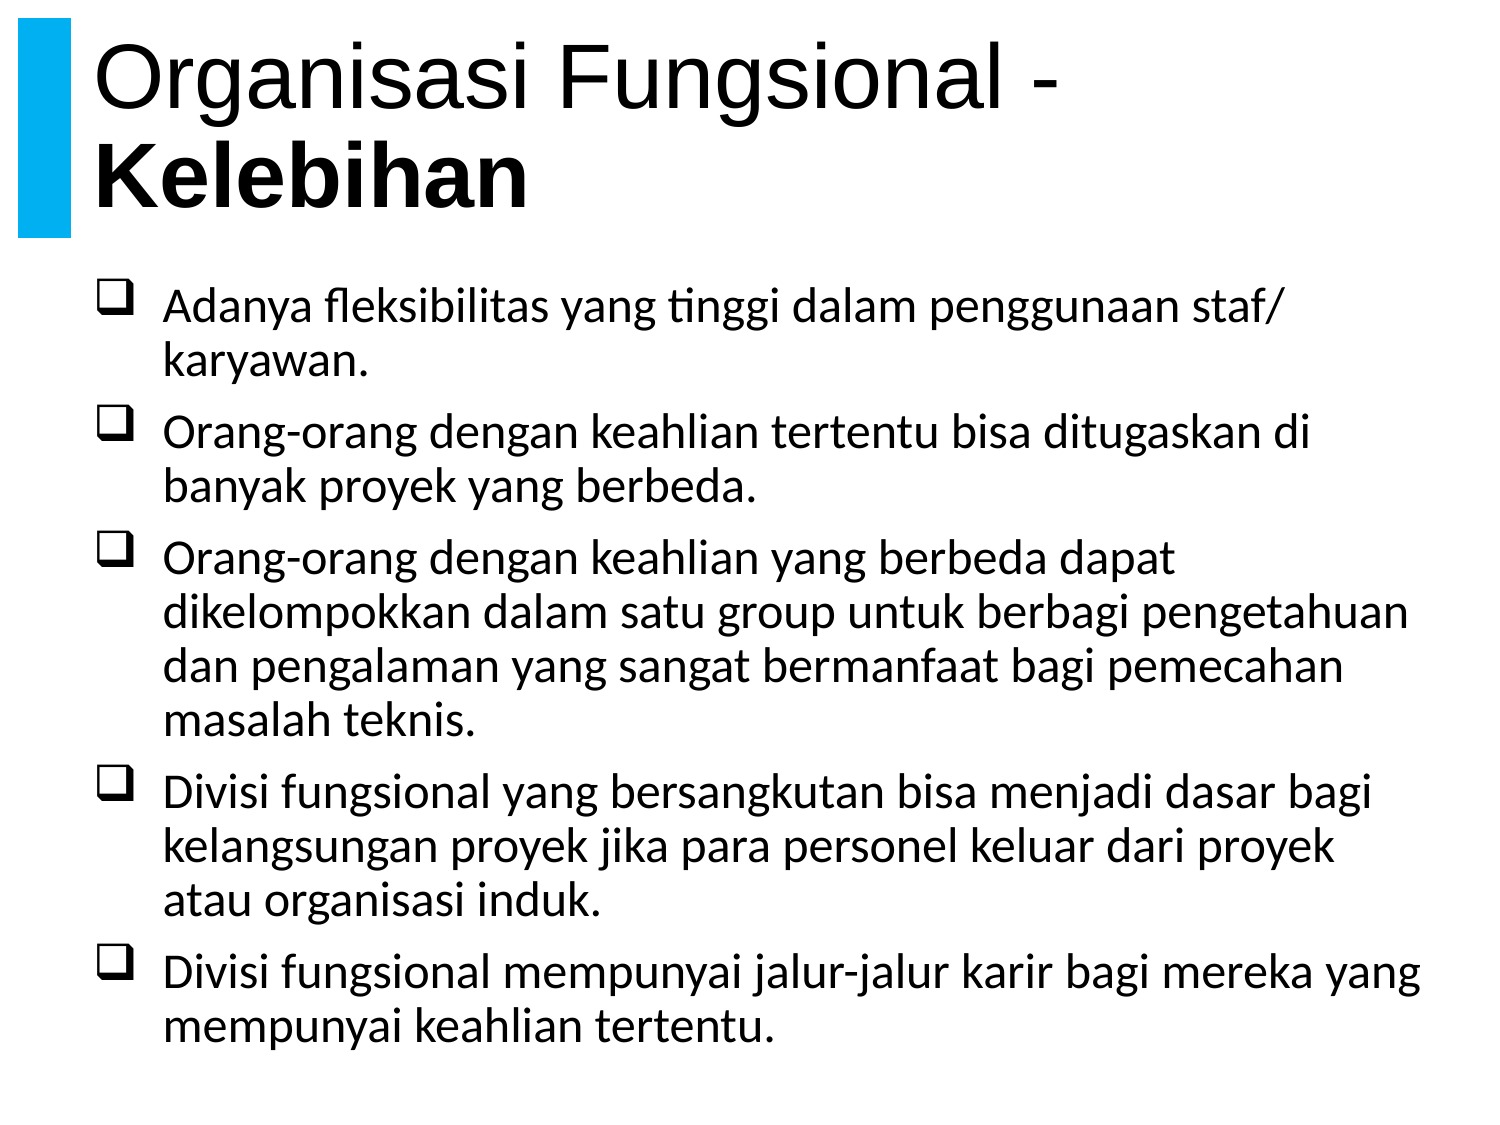

# Organisasi Fungsional - Kelebihan
Adanya fleksibilitas yang tinggi dalam penggunaan staf/ karyawan.
Orang-orang dengan keahlian tertentu bisa ditugaskan di banyak proyek yang berbeda.
Orang-orang dengan keahlian yang berbeda dapat dikelompokkan dalam satu group untuk berbagi pengetahuan dan pengalaman yang sangat bermanfaat bagi pemecahan masalah teknis.
Divisi fungsional yang bersangkutan bisa menjadi dasar bagi kelangsungan proyek jika para personel keluar dari proyek atau organisasi induk.
Divisi fungsional mempunyai jalur-jalur karir bagi mereka yang mempunyai keahlian tertentu.